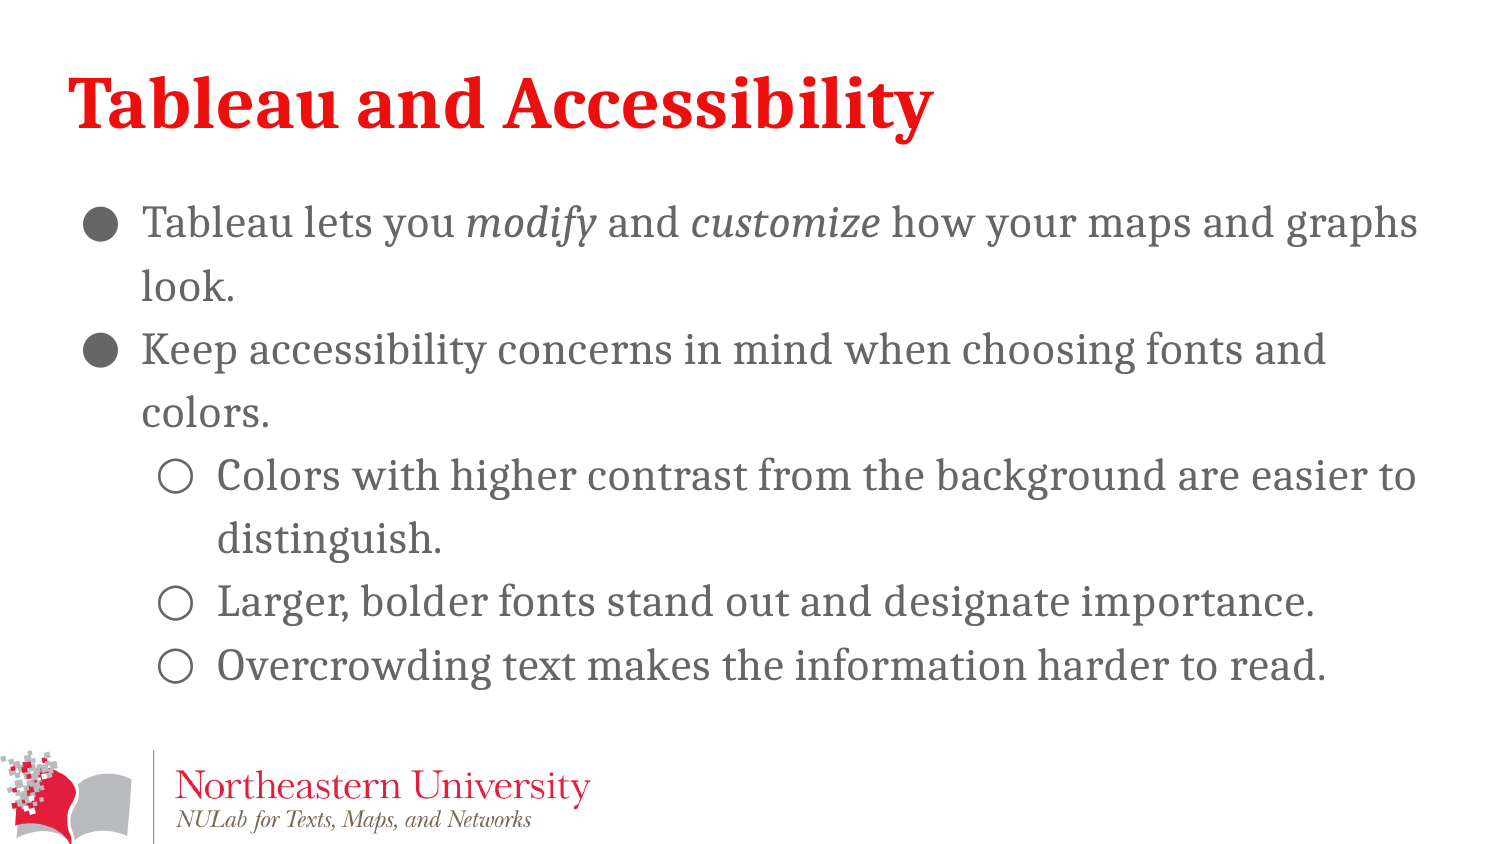

# Tableau and Accessibility
Tableau lets you modify and customize how your maps and graphs look.
Keep accessibility concerns in mind when choosing fonts and colors.
Colors with higher contrast from the background are easier to distinguish.
Larger, bolder fonts stand out and designate importance.
Overcrowding text makes the information harder to read.